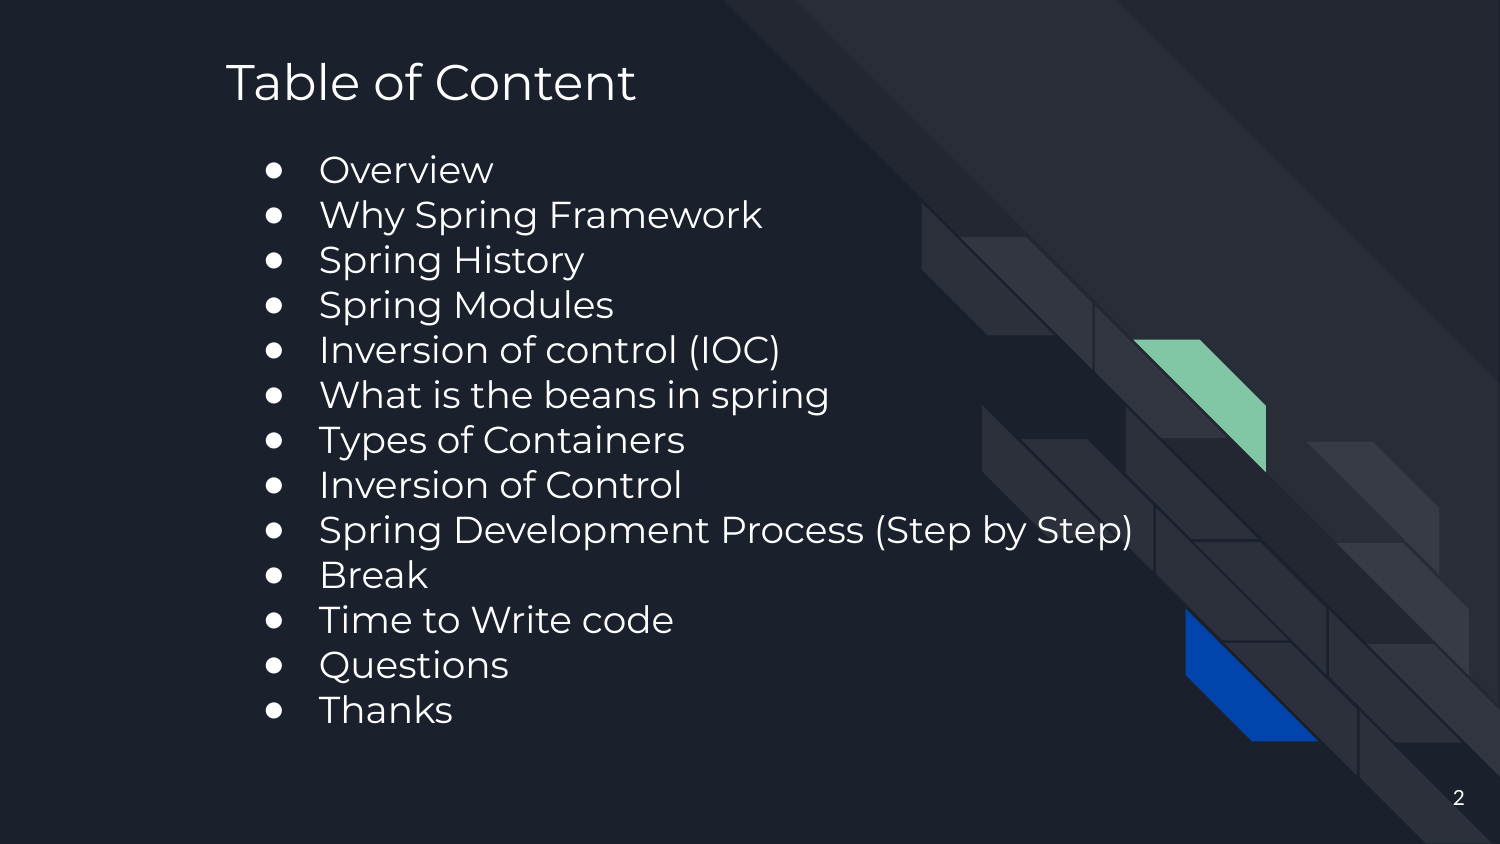

# Table of Content
Overview
Why Spring Framework
Spring History
Spring Modules
Inversion of control (IOC)
What is the beans in spring
Types of Containers
Inversion of Control
Spring Development Process (Step by Step)
Break
Time to Write code
Questions
Thanks
2